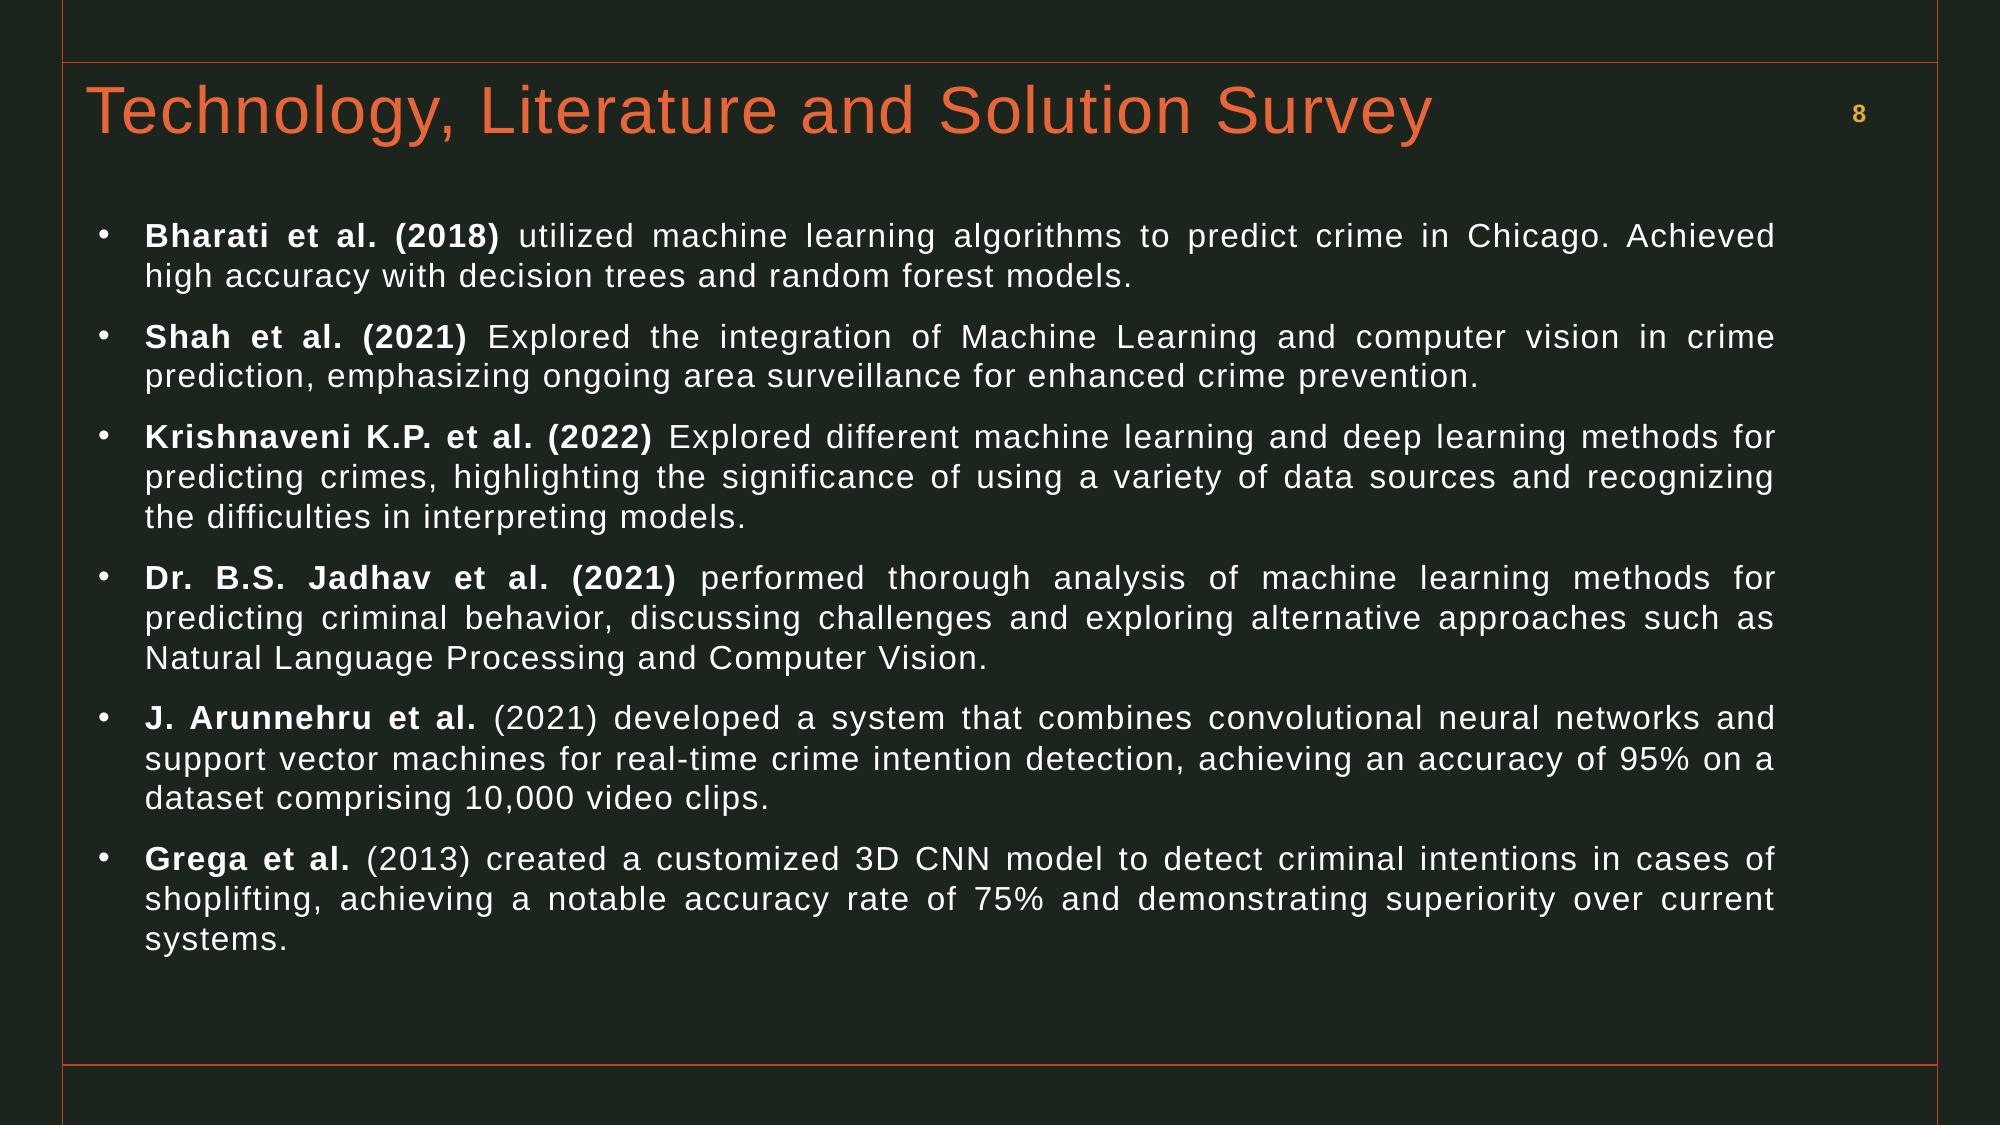

# Technology, Literature and Solution Survey
8
Bharati et al. (2018) utilized machine learning algorithms to predict crime in Chicago. Achieved high accuracy with decision trees and random forest models.
Shah et al. (2021) Explored the integration of Machine Learning and computer vision in crime prediction, emphasizing ongoing area surveillance for enhanced crime prevention.
Krishnaveni K.P. et al. (2022) Explored different machine learning and deep learning methods for predicting crimes, highlighting the significance of using a variety of data sources and recognizing the difficulties in interpreting models.
Dr. B.S. Jadhav et al. (2021) performed thorough analysis of machine learning methods for predicting criminal behavior, discussing challenges and exploring alternative approaches such as Natural Language Processing and Computer Vision.
J. Arunnehru et al. (2021) developed a system that combines convolutional neural networks and support vector machines for real-time crime intention detection, achieving an accuracy of 95% on a dataset comprising 10,000 video clips.
Grega et al. (2013) created a customized 3D CNN model to detect criminal intentions in cases of shoplifting, achieving a notable accuracy rate of 75% and demonstrating superiority over current systems.